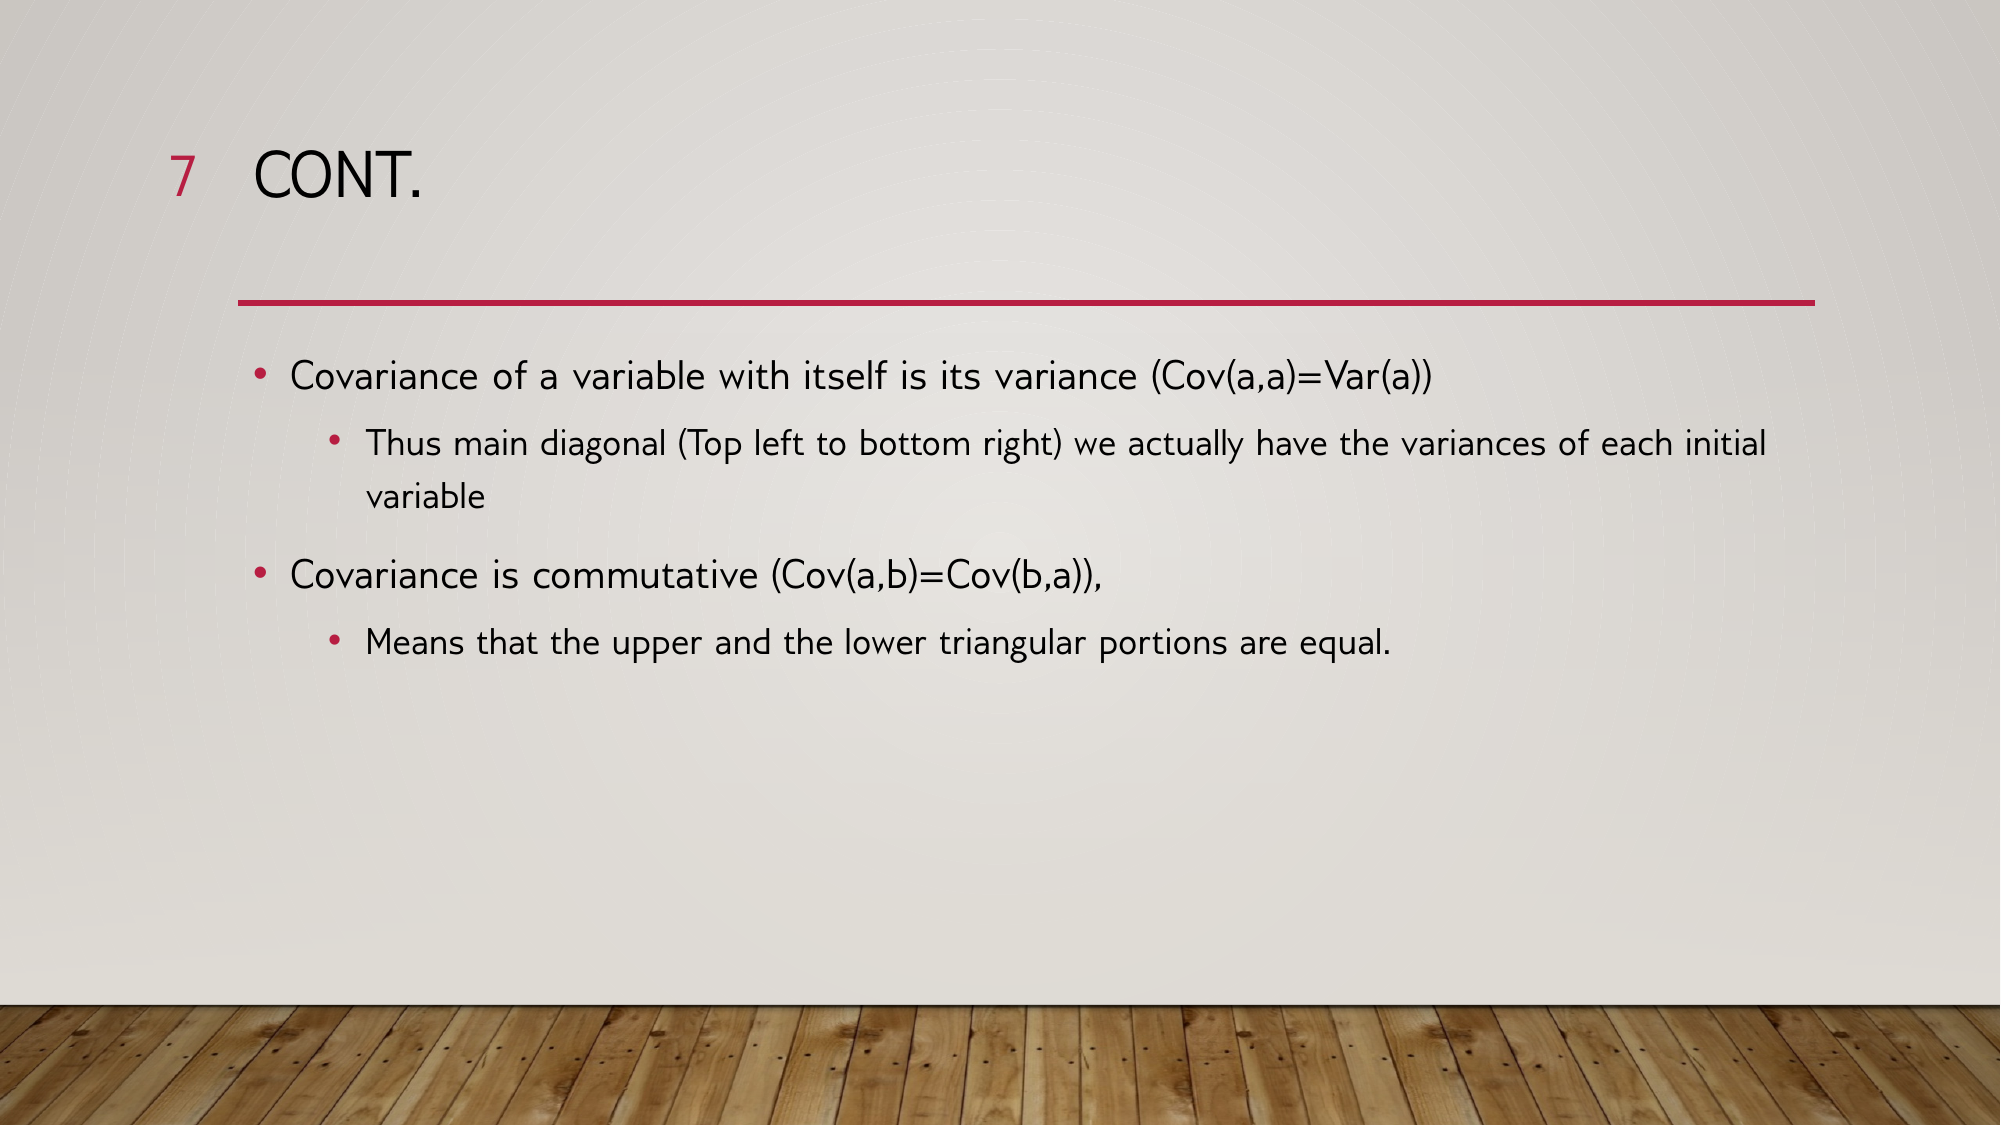

7
# Cont.
Covariance of a variable with itself is its variance (Cov(a,a)=Var(a))
Thus main diagonal (Top left to bottom right) we actually have the variances of each initial variable
Covariance is commutative (Cov(a,b)=Cov(b,a)),
Means that the upper and the lower triangular portions are equal.